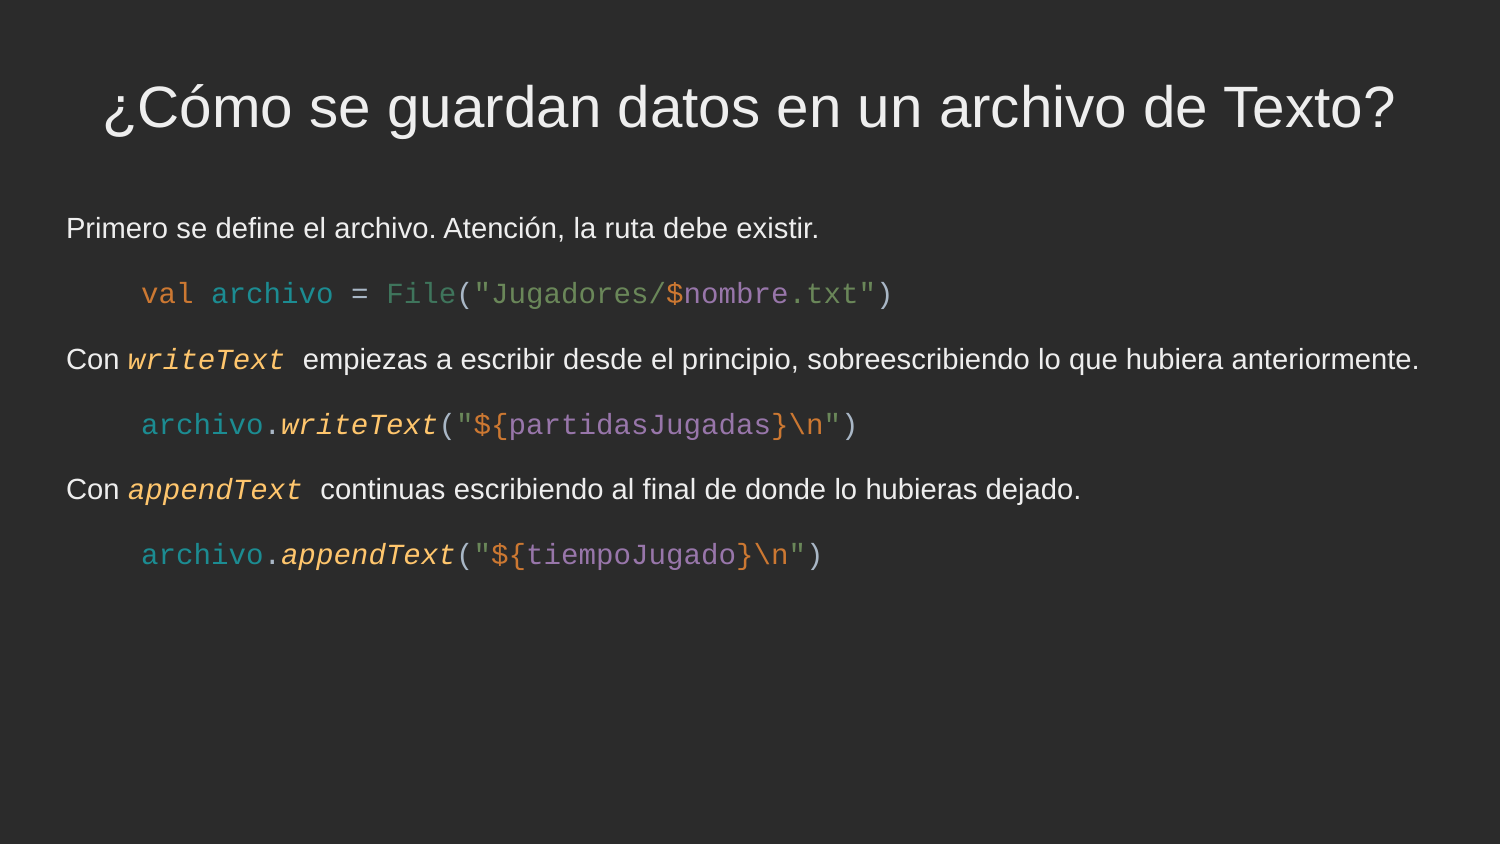

¿Cómo se guardan datos en un archivo de Texto?
Primero se define el archivo. Atención, la ruta debe existir.
val archivo = File("Jugadores/$nombre.txt")
Con writeText empiezas a escribir desde el principio, sobreescribiendo lo que hubiera anteriormente.
archivo.writeText("${partidasJugadas}\n")
Con appendText continuas escribiendo al final de donde lo hubieras dejado.
archivo.appendText("${tiempoJugado}\n")